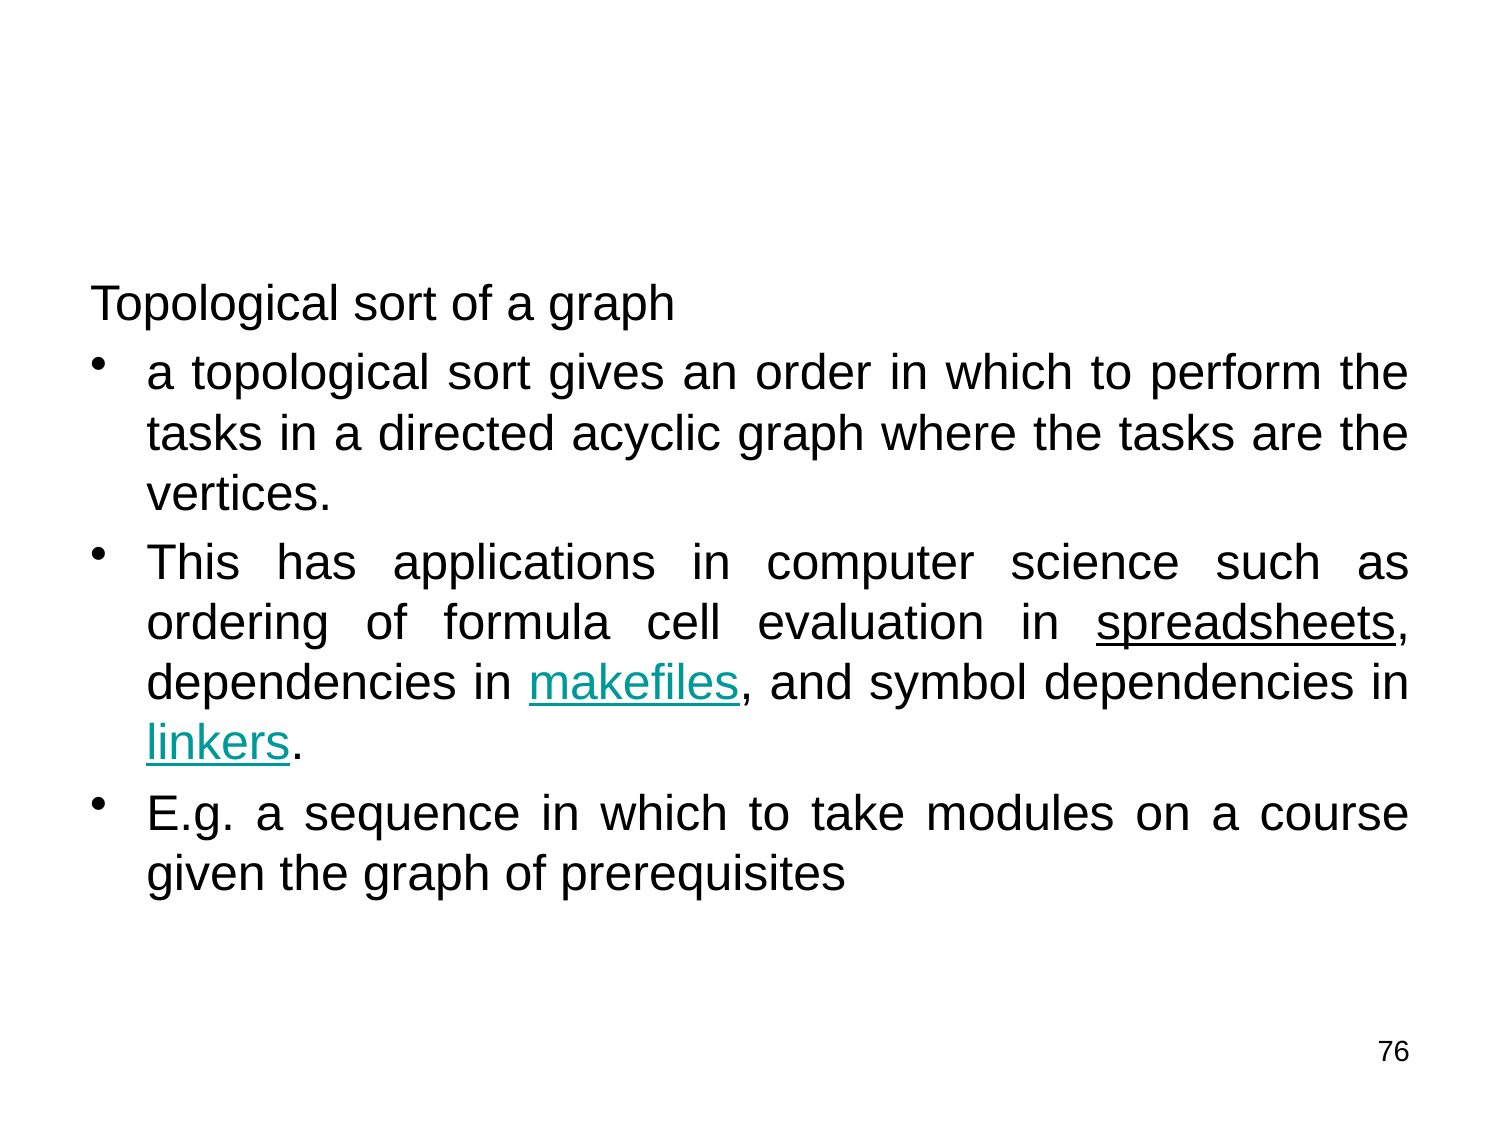

Topological sort of a graph
a topological sort gives an order in which to perform the tasks in a directed acyclic graph where the tasks are the vertices.
This has applications in computer science such as ordering of formula cell evaluation in spreadsheets, dependencies in makefiles, and symbol dependencies in linkers.
E.g. a sequence in which to take modules on a course given the graph of prerequisites
76